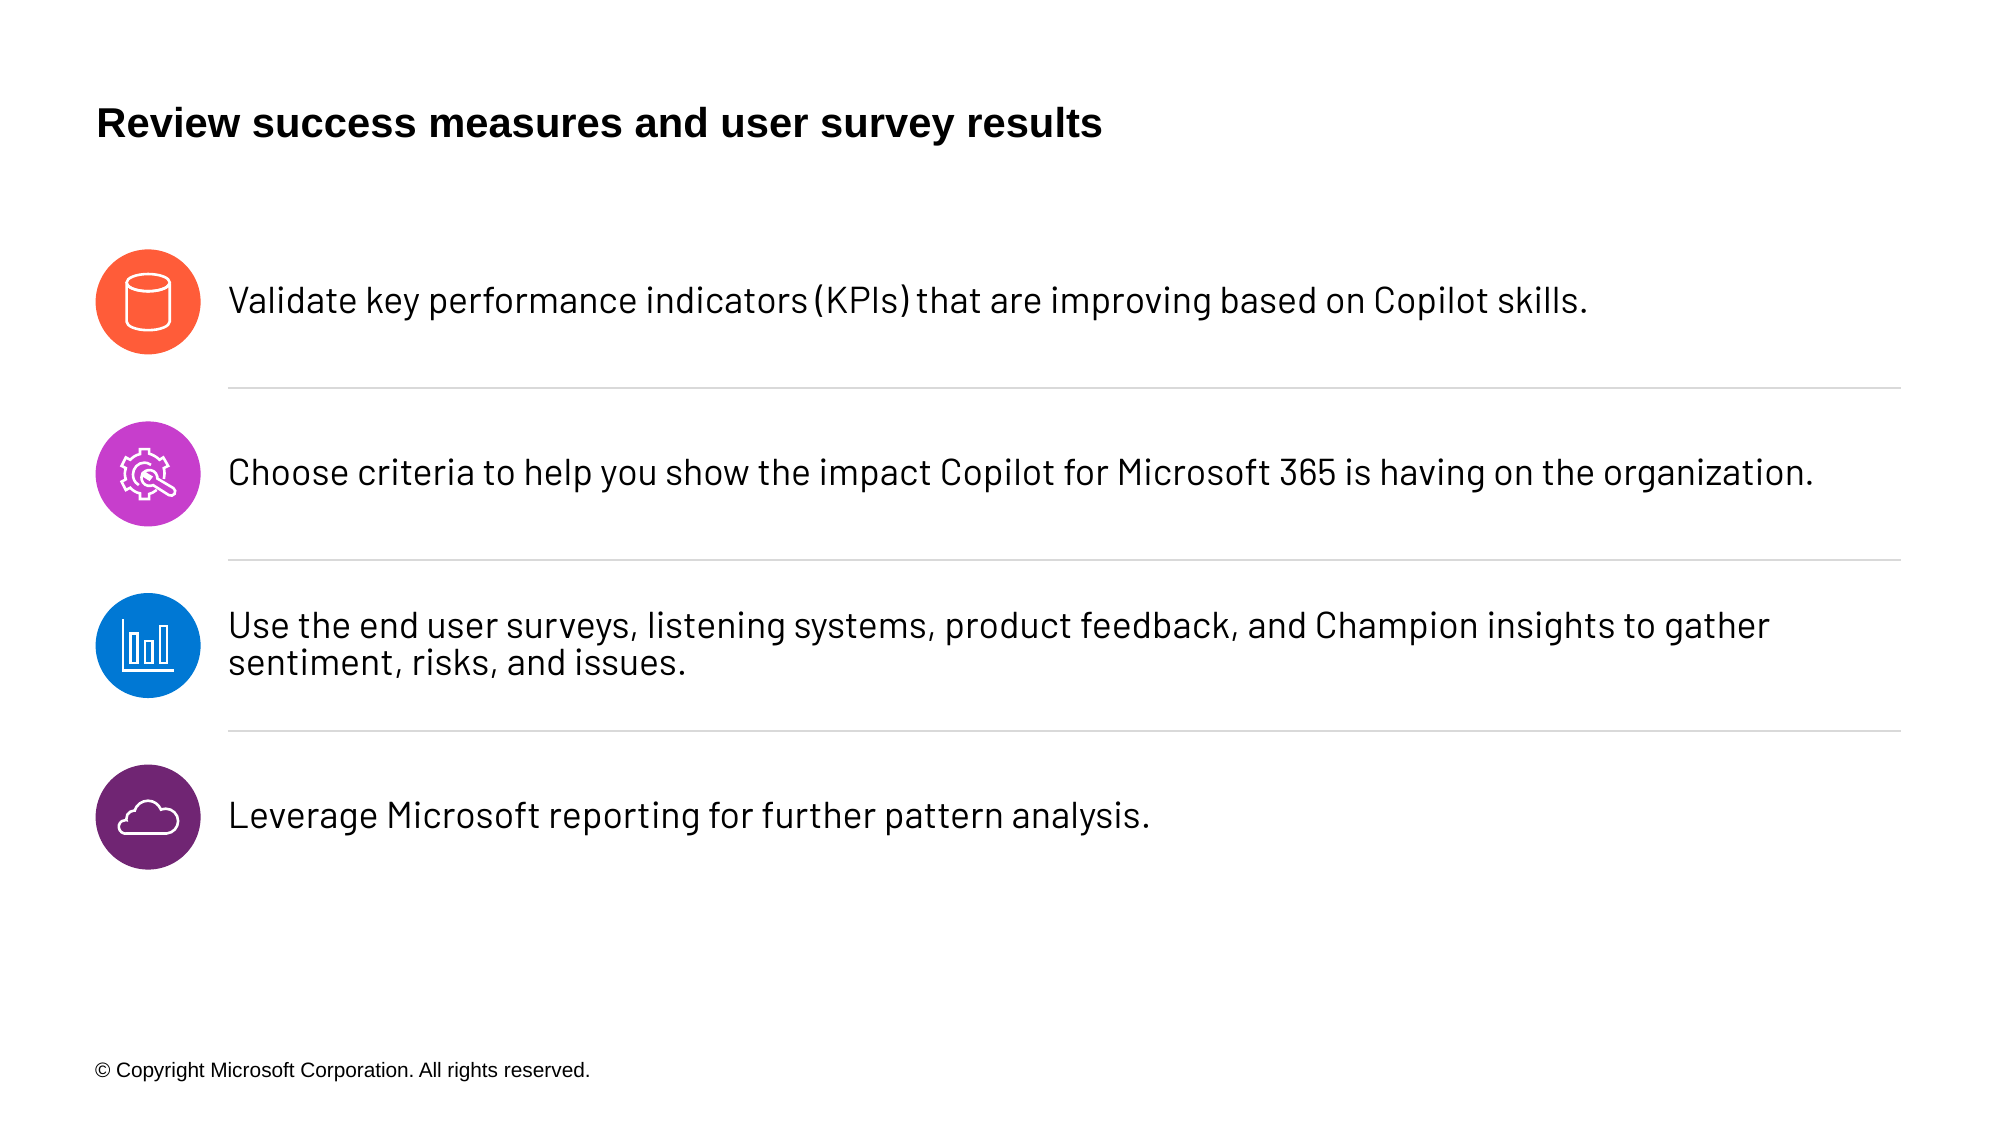

# Review success measures and user survey results
Validate key performance indicators (KPIs) that are improving based on Copilot skills.

Choose criteria to help you show the impact Copilot for Microsoft 365 is having on the organization.

Use the end user surveys, listening systems, product feedback, and Champion insights to gather sentiment, risks, and issues.

Leverage Microsoft reporting for further pattern analysis.

© Copyright Microsoft Corporation. All rights reserved.